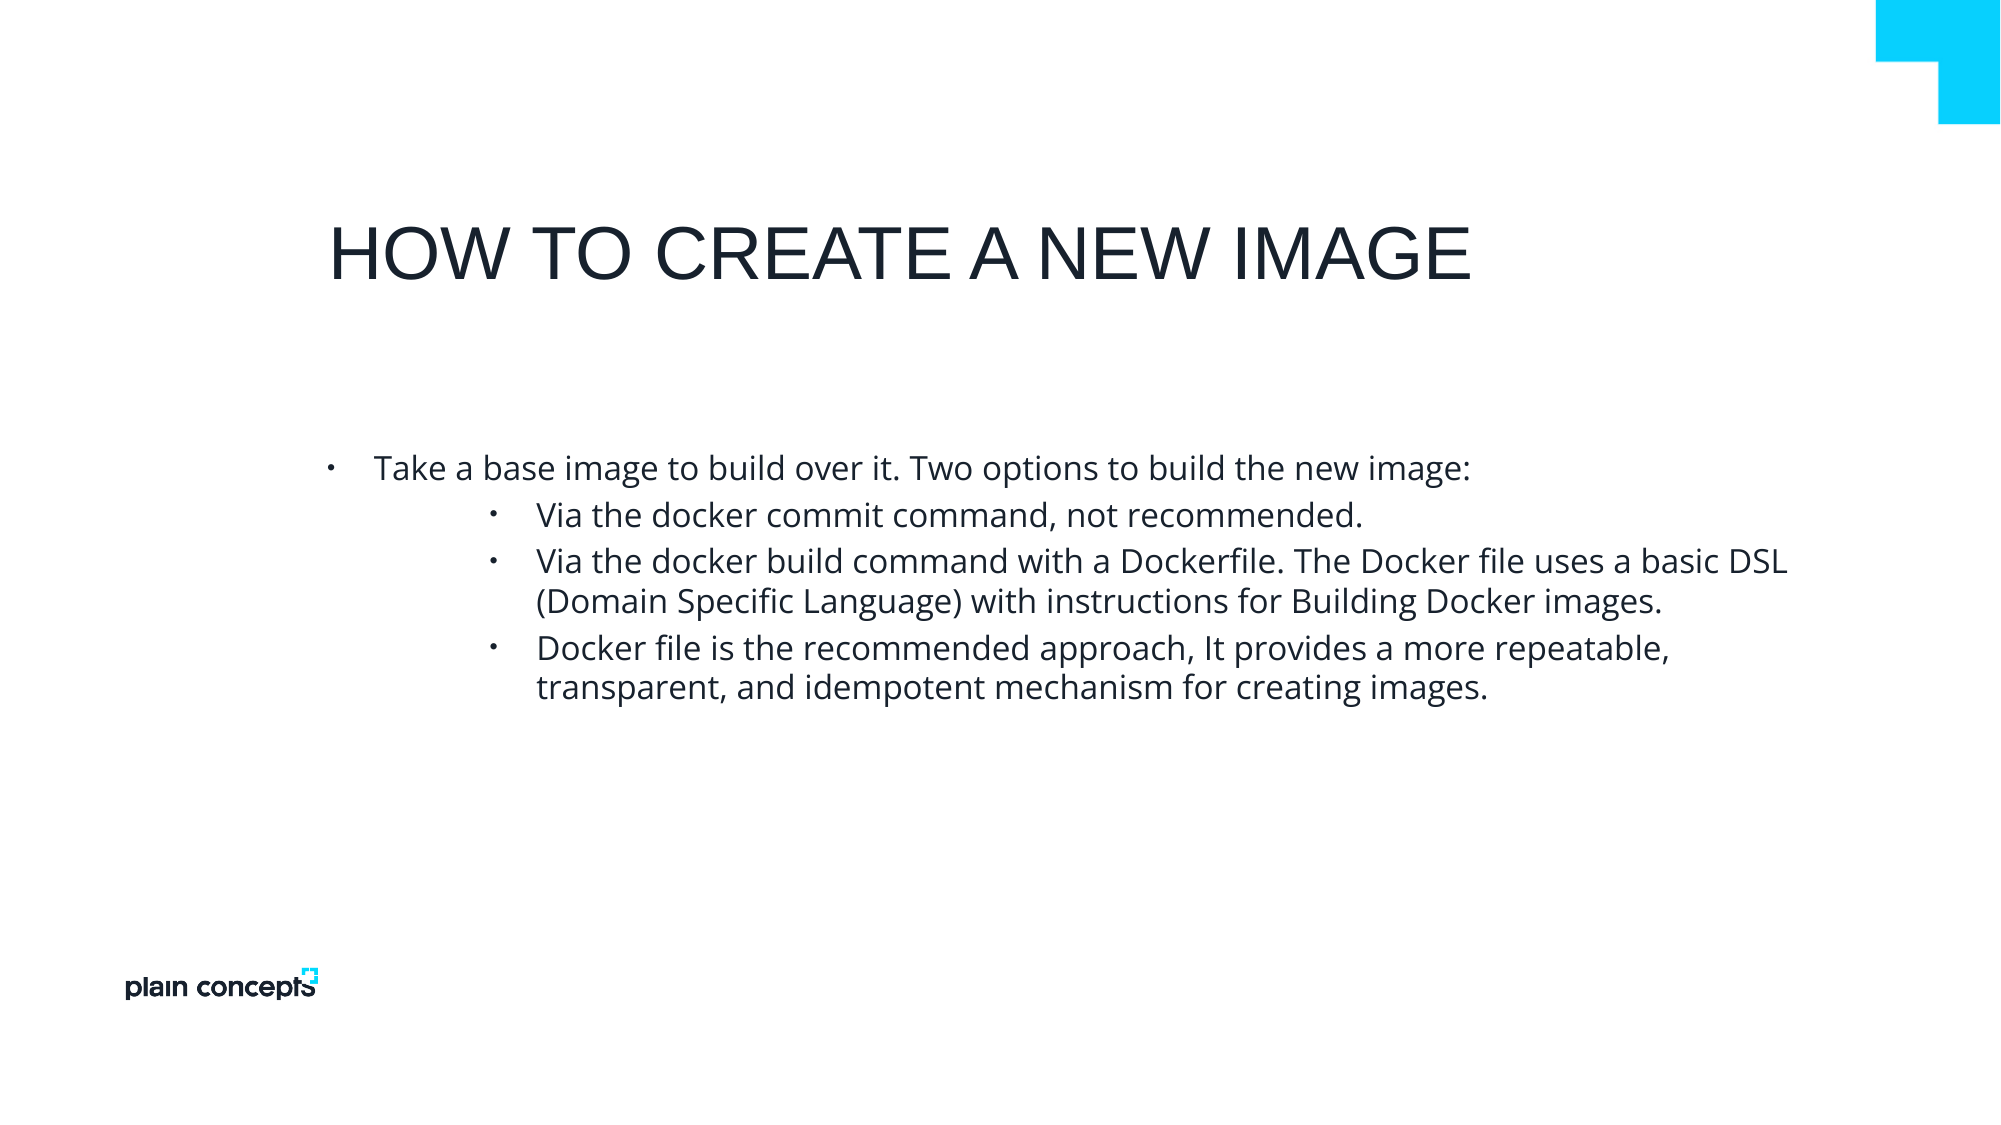

# How to create a new image
Take a base image to build over it. Two options to build the new image:
Via the docker commit command, not recommended.
Via the docker build command with a Dockerfile. The Docker file uses a basic DSL (Domain Specific Language) with instructions for Building Docker images.
Docker file is the recommended approach, It provides a more repeatable, transparent, and idempotent mechanism for creating images.